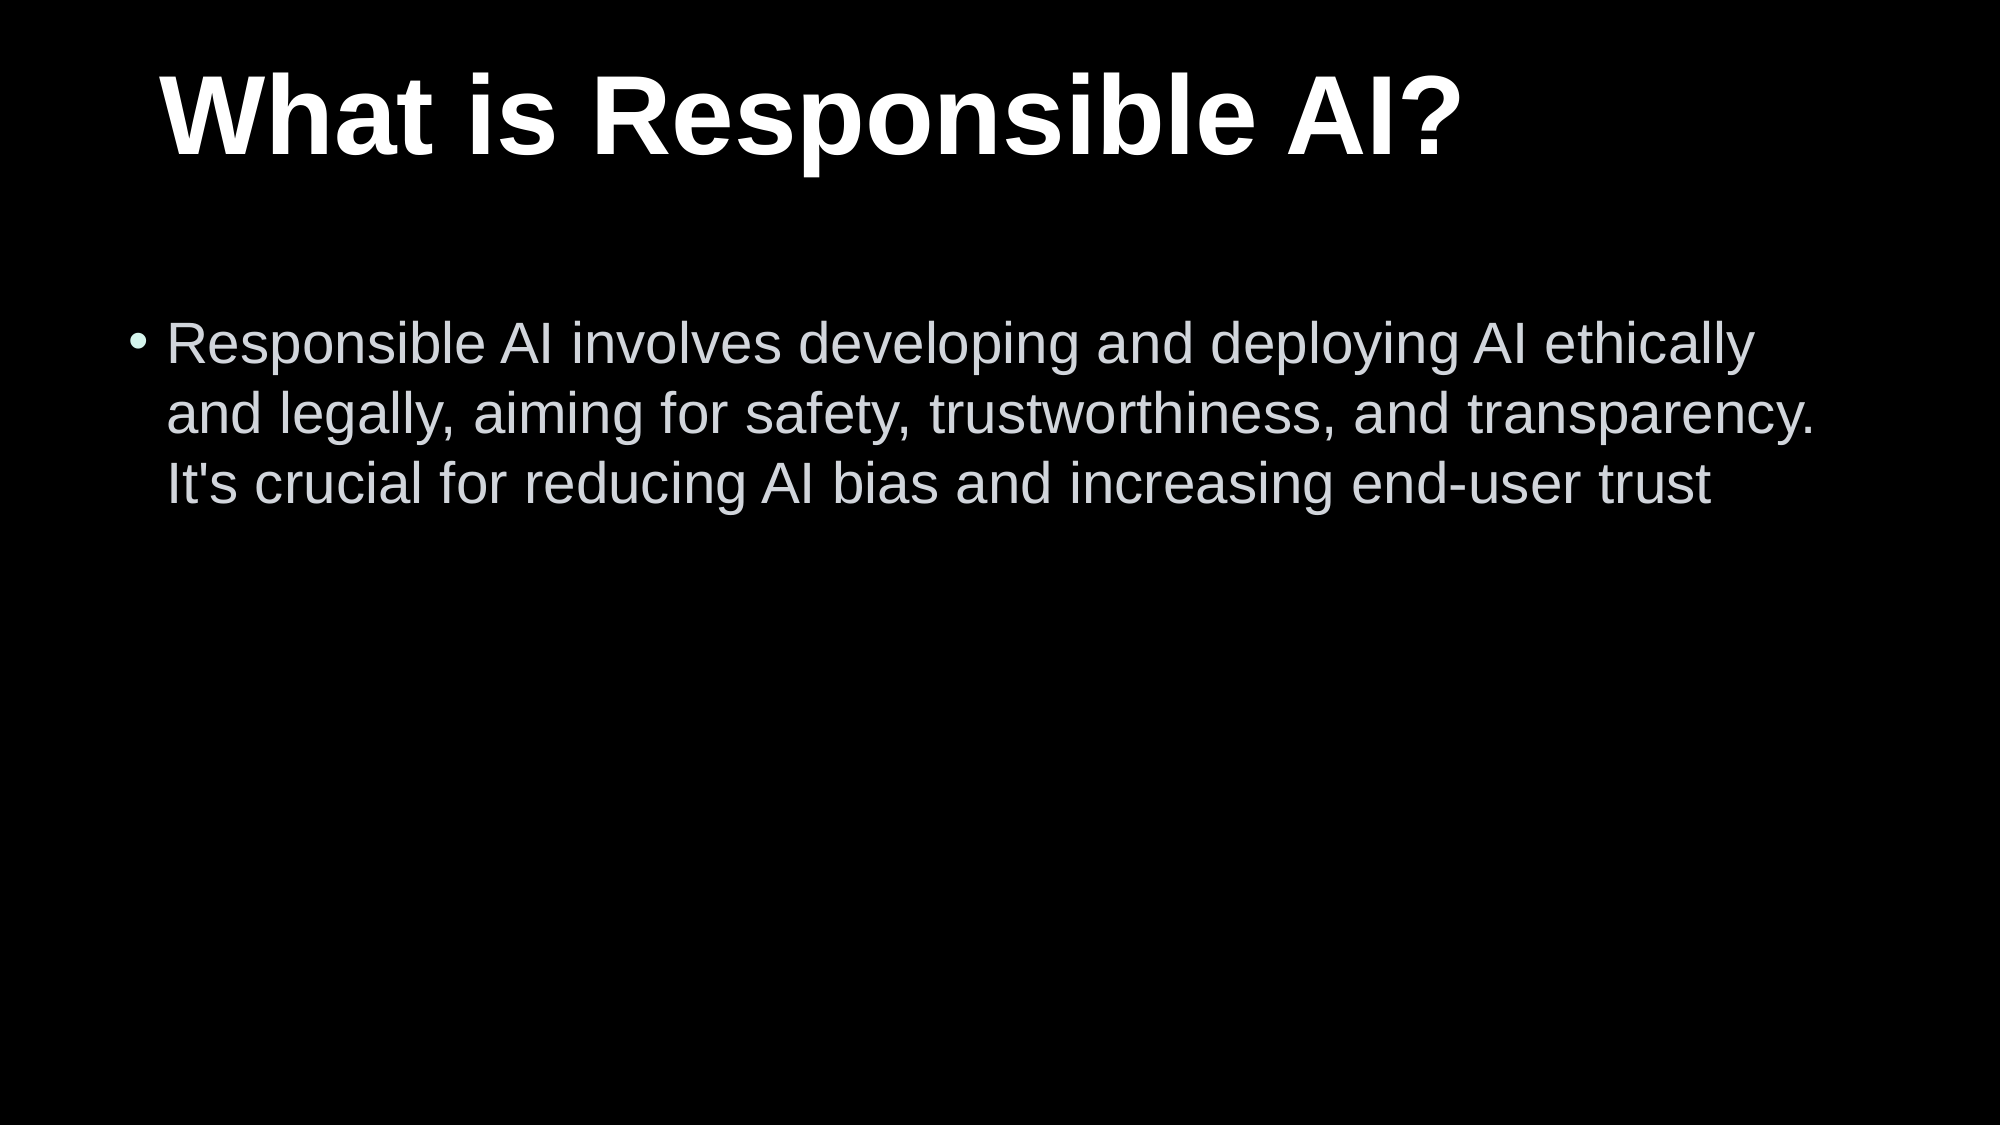

What is Responsible AI?
Responsible AI involves developing and deploying AI ethically and legally, aiming for safety, trustworthiness, and transparency. It's crucial for reducing AI bias and increasing end-user trust​​​